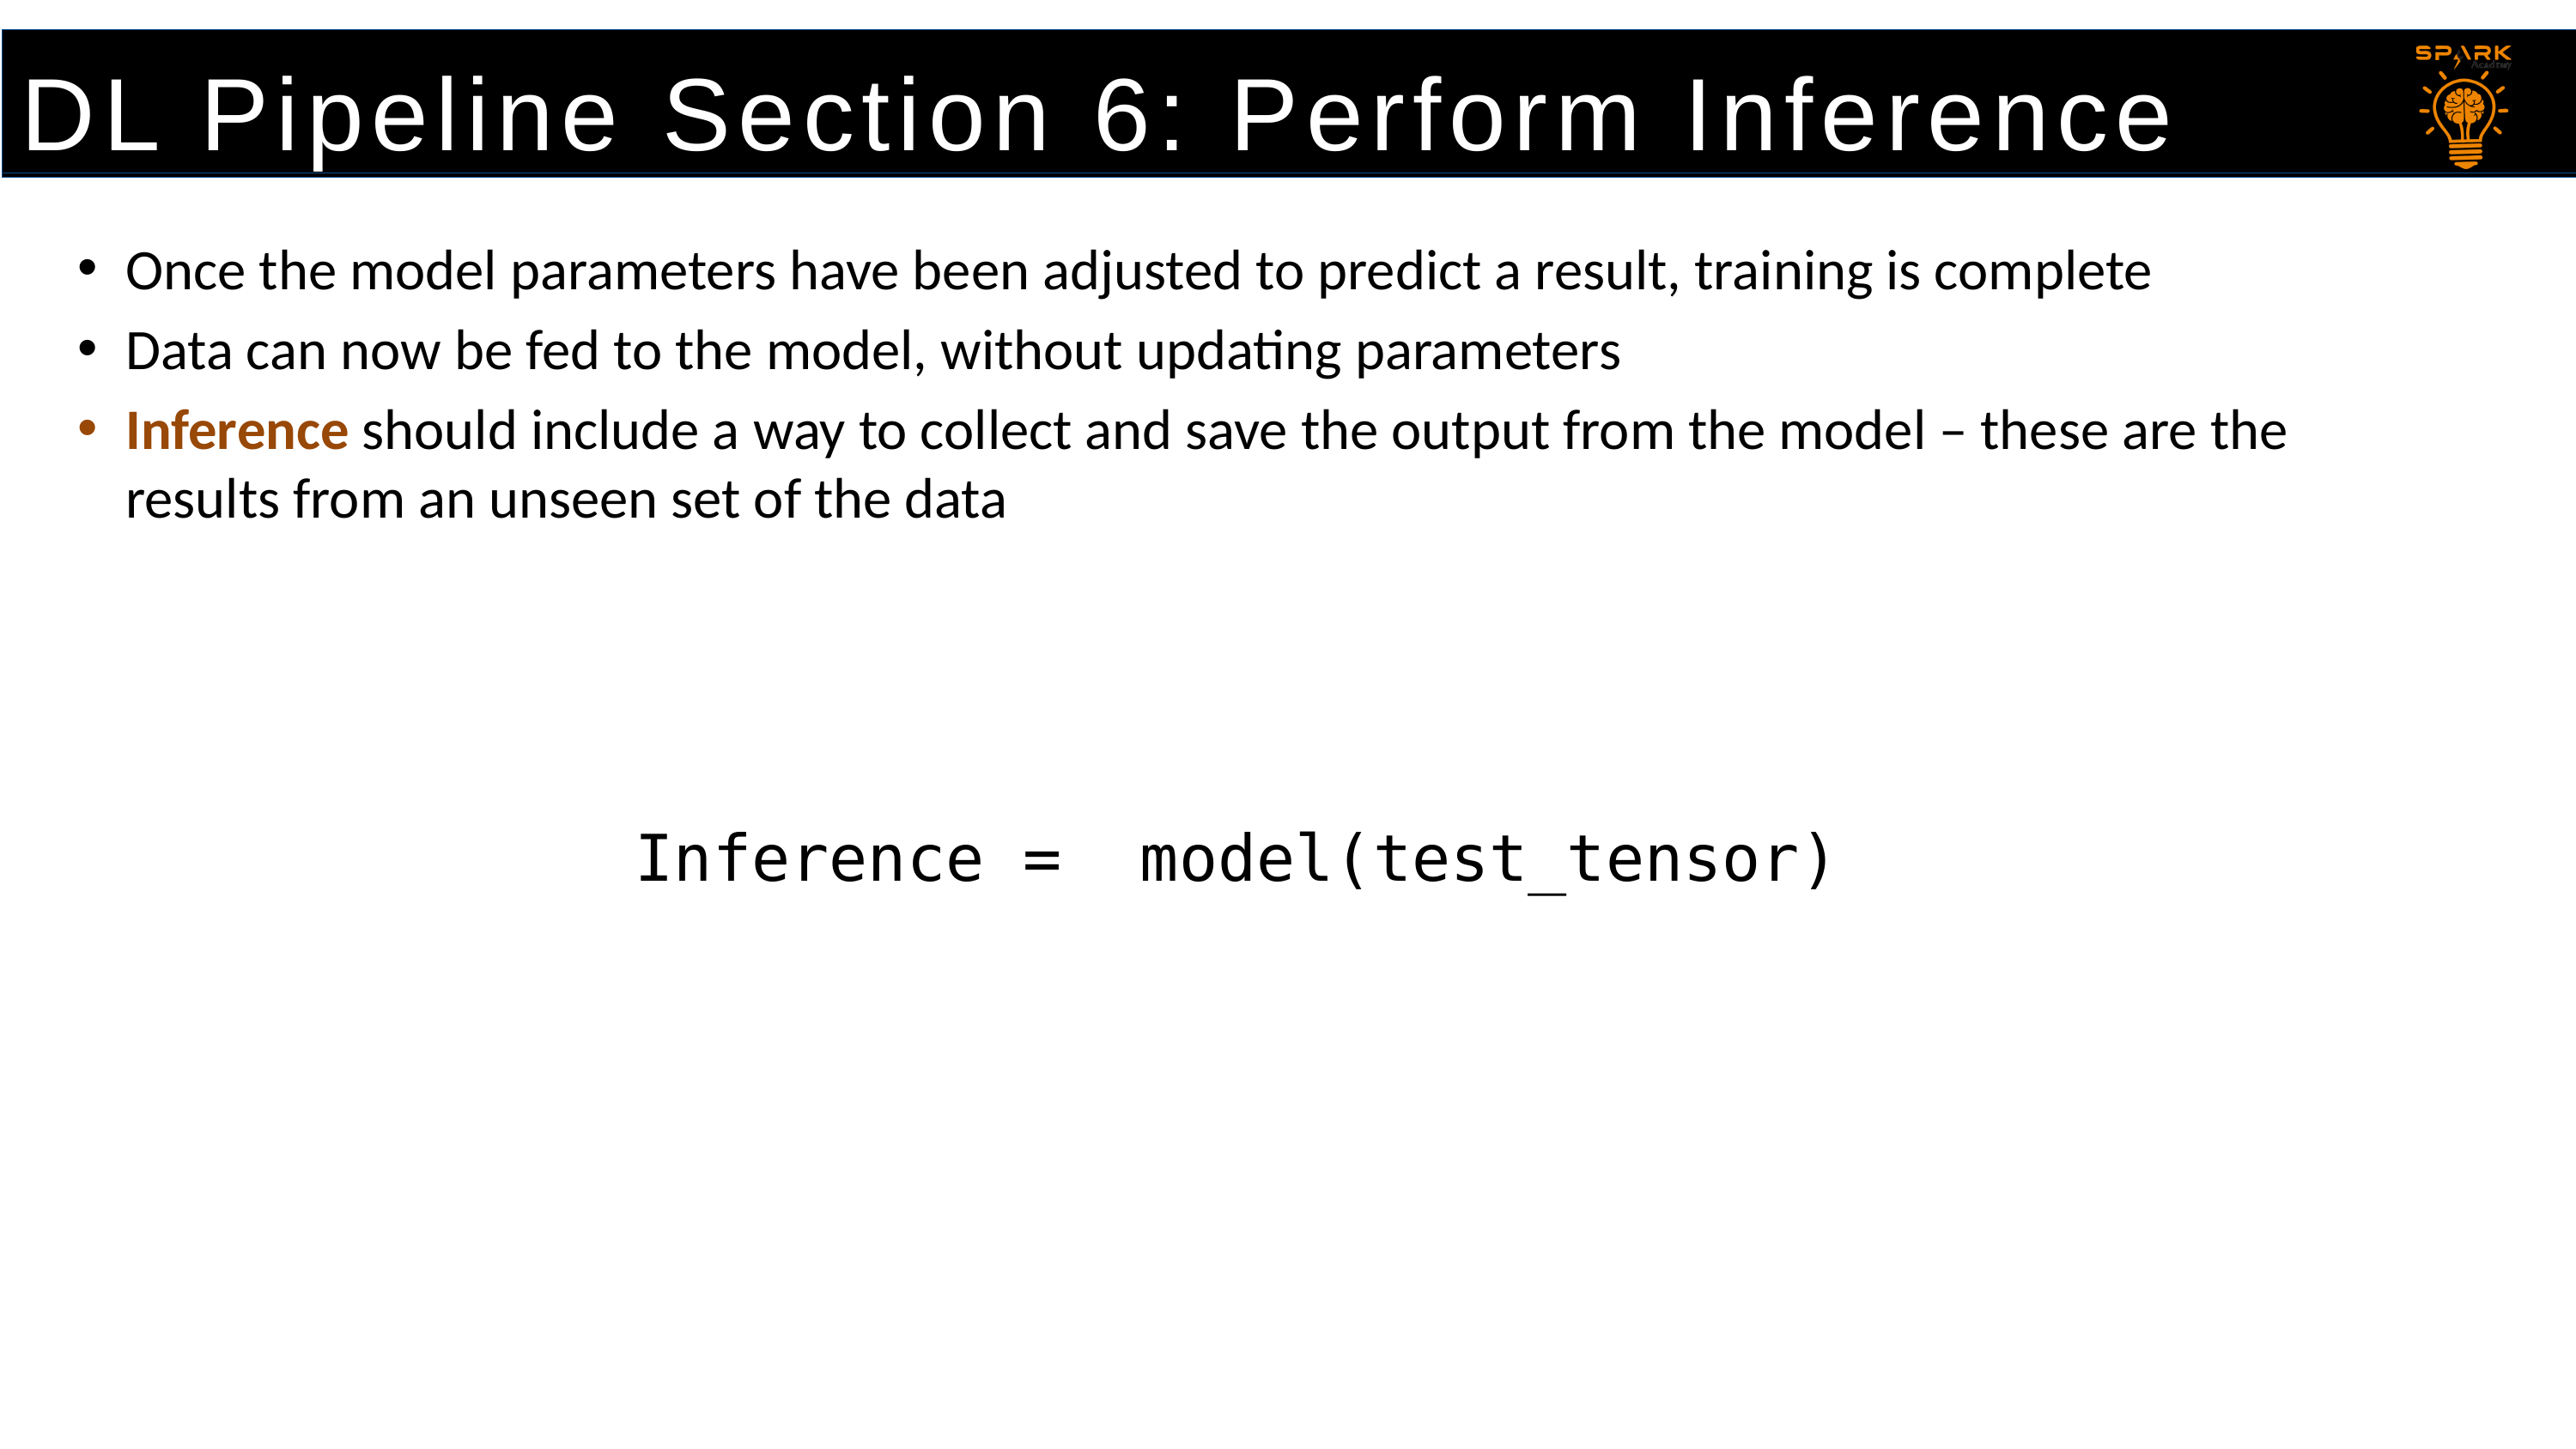

DL Pipeline Section 6: Perform Inference

Once the model parameters have been adjusted to predict a result, training is complete
Data can now be fed to the model, without updating parameters
Inference should include a way to collect and save the output from the model – these are the results from an unseen set of the data

Inference =  model(test_tensor)